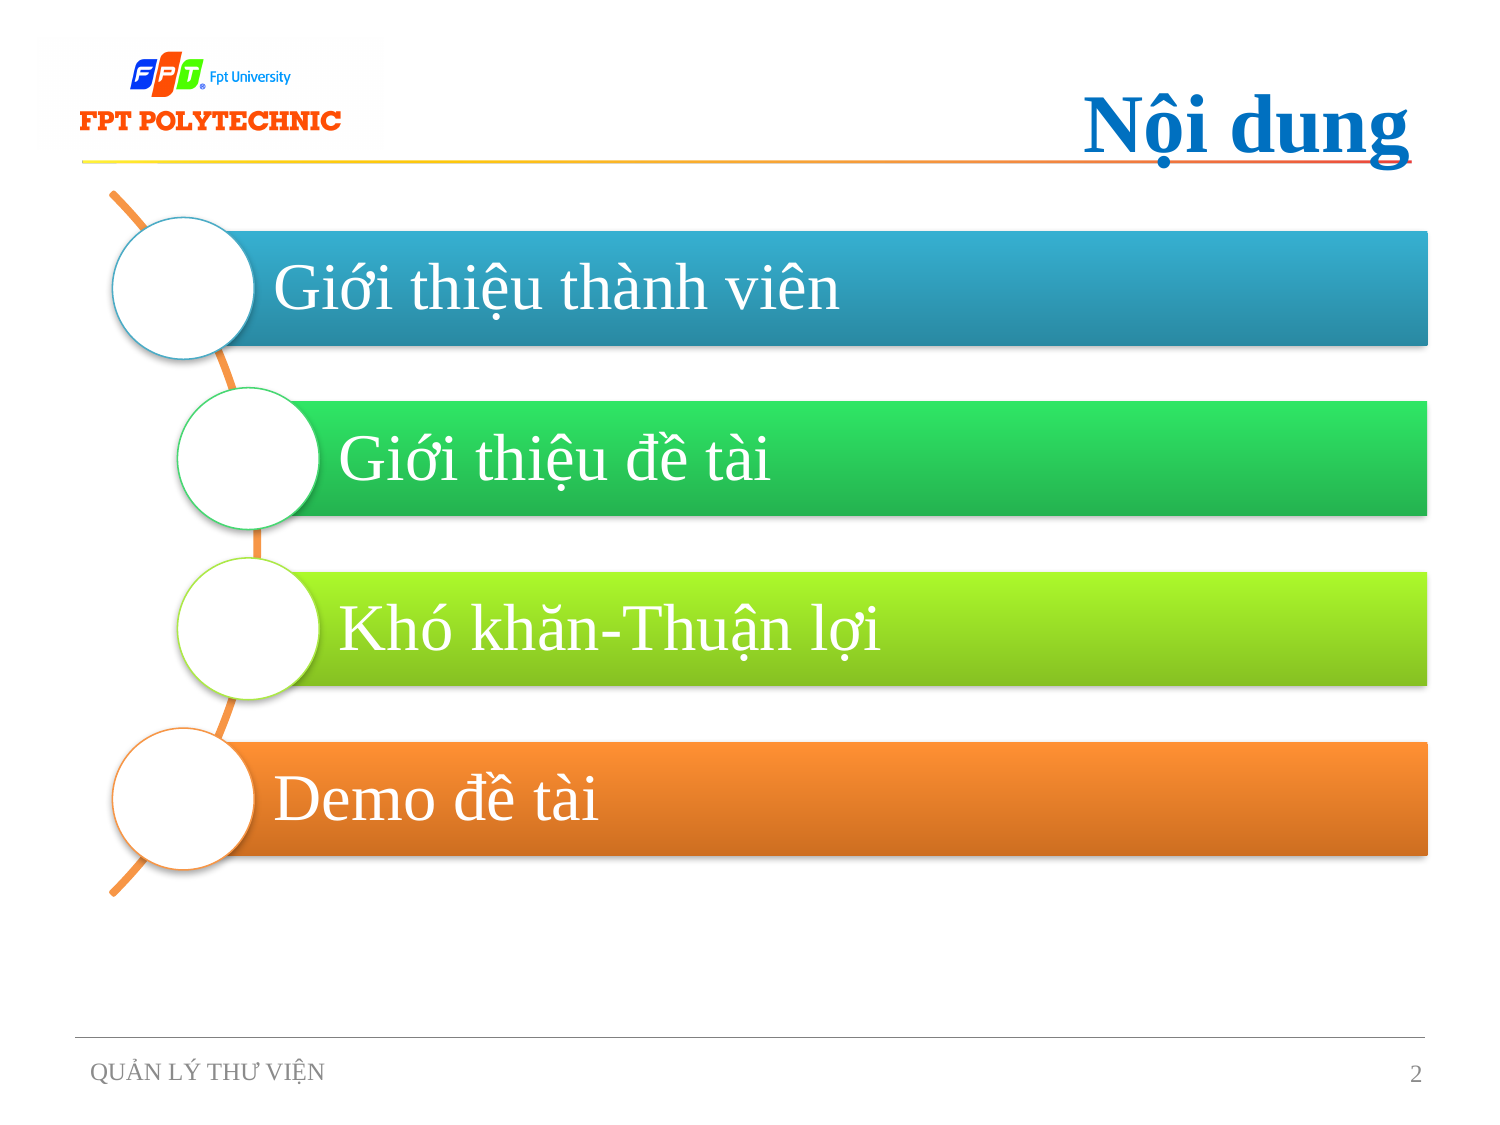

# Nội dung
Giới thiệu thành viên
Giới thiệu đề tài
Khó khăn-Thuận lợi
Demo đề tài
QUẢN LÝ THƯ VIỆN
2